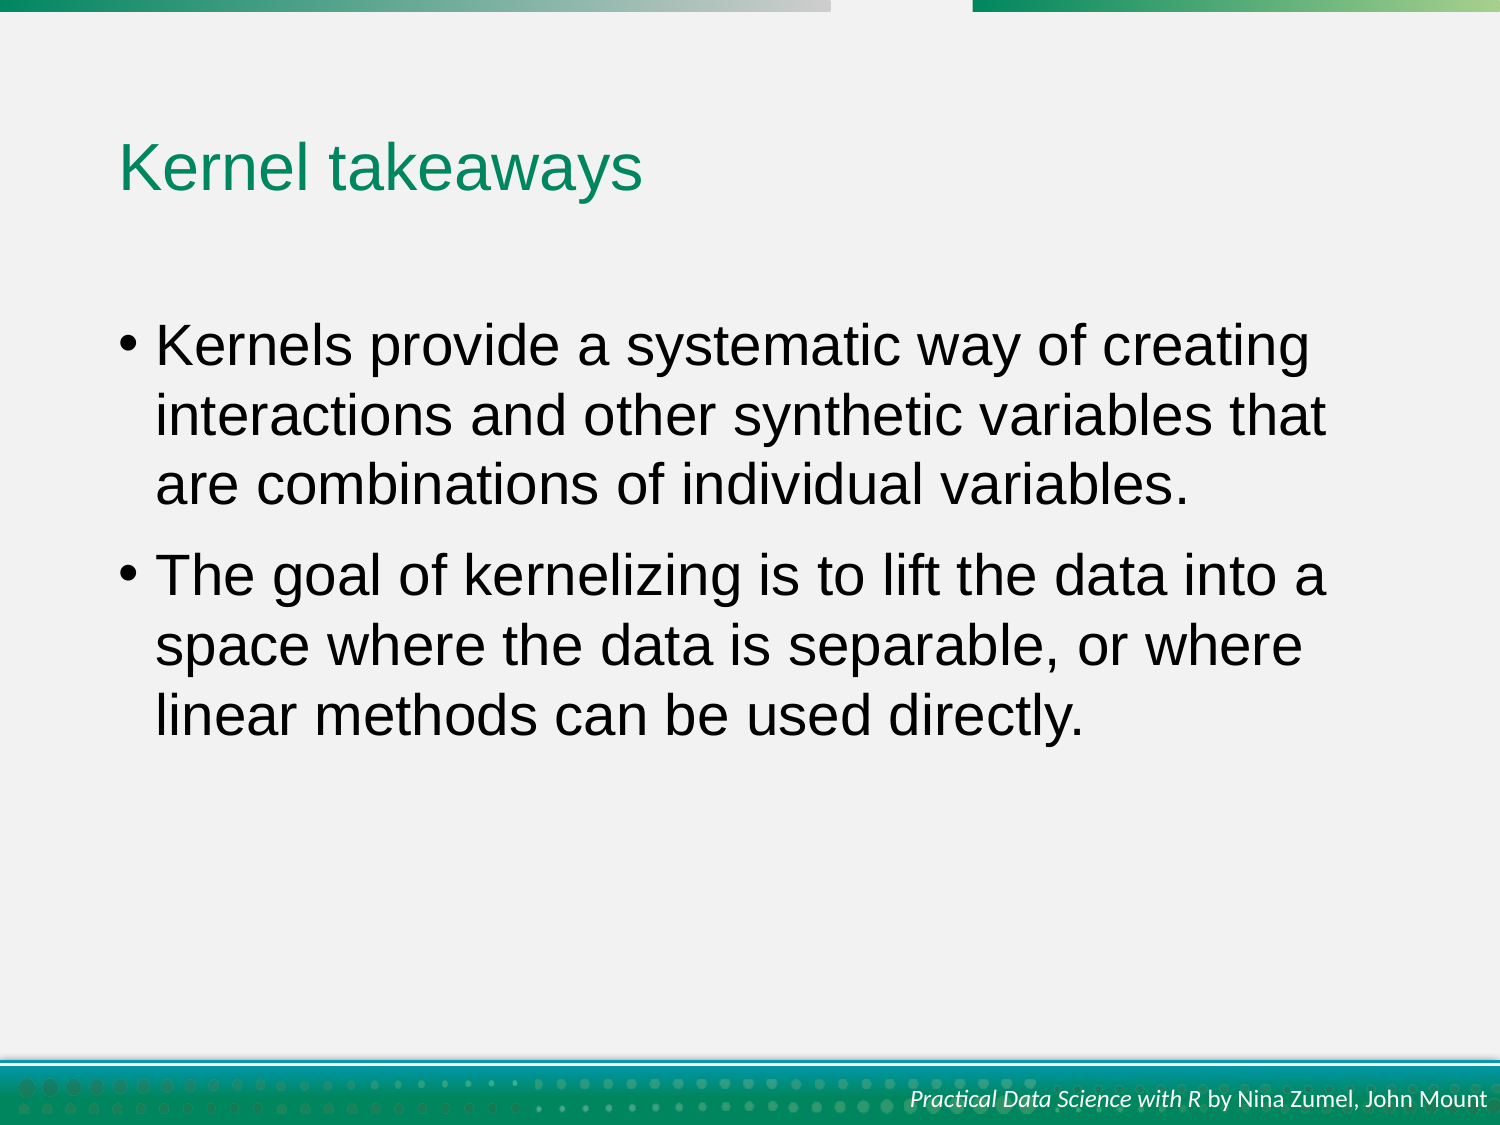

# Kernel takeaways
Kernels provide a systematic way of creating interactions and other synthetic variables that are combinations of individual variables.
The goal of kernelizing is to lift the data into a space where the data is separable, or where linear methods can be used directly.
Practical Data Science with R by Nina Zumel, John Mount